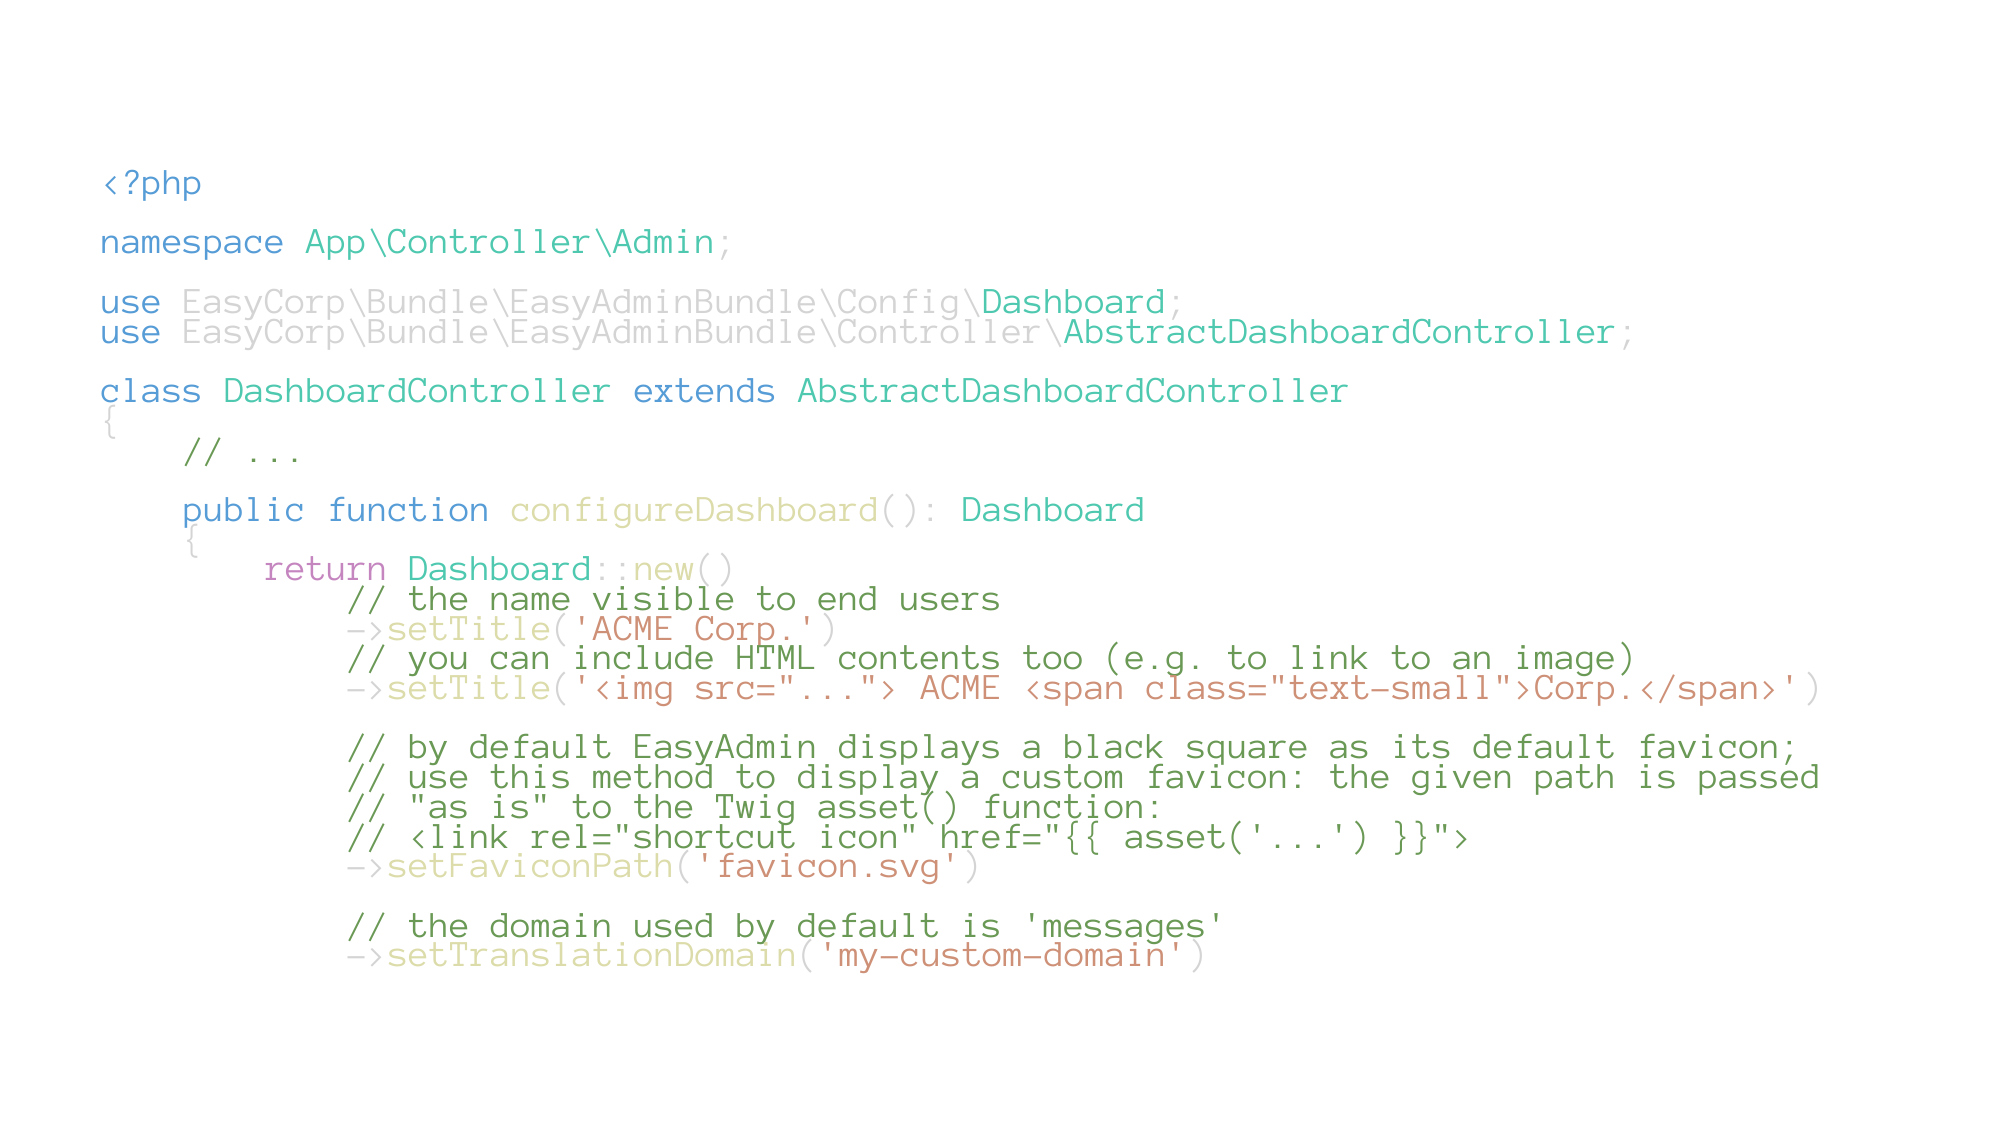

Contenu du fichier DashboardController.php :

<?php

namespace App\Controller\Admin;

use EasyCorp\Bundle\EasyAdminBundle\Config\Dashboard;
use EasyCorp\Bundle\EasyAdminBundle\Controller\AbstractDashboardController;

class DashboardController extends AbstractDashboardController
{
    // ...

    public function configureDashboard(): Dashboard
    {
        return Dashboard::new()
            // the name visible to end users
            ->setTitle('ACME Corp.')
            // you can include HTML contents too (e.g. to link to an image)
            ->setTitle('<img src="..."> ACME <span class="text-small">Corp.</span>')

            // by default EasyAdmin displays a black square as its default favicon;
            // use this method to display a custom favicon: the given path is passed
            // "as is" to the Twig asset() function:
            // <link rel="shortcut icon" href="{{ asset('...') }}">
            ->setFaviconPath('favicon.svg')

            // the domain used by default is 'messages'
            ->setTranslationDomain('my-custom-domain')

35